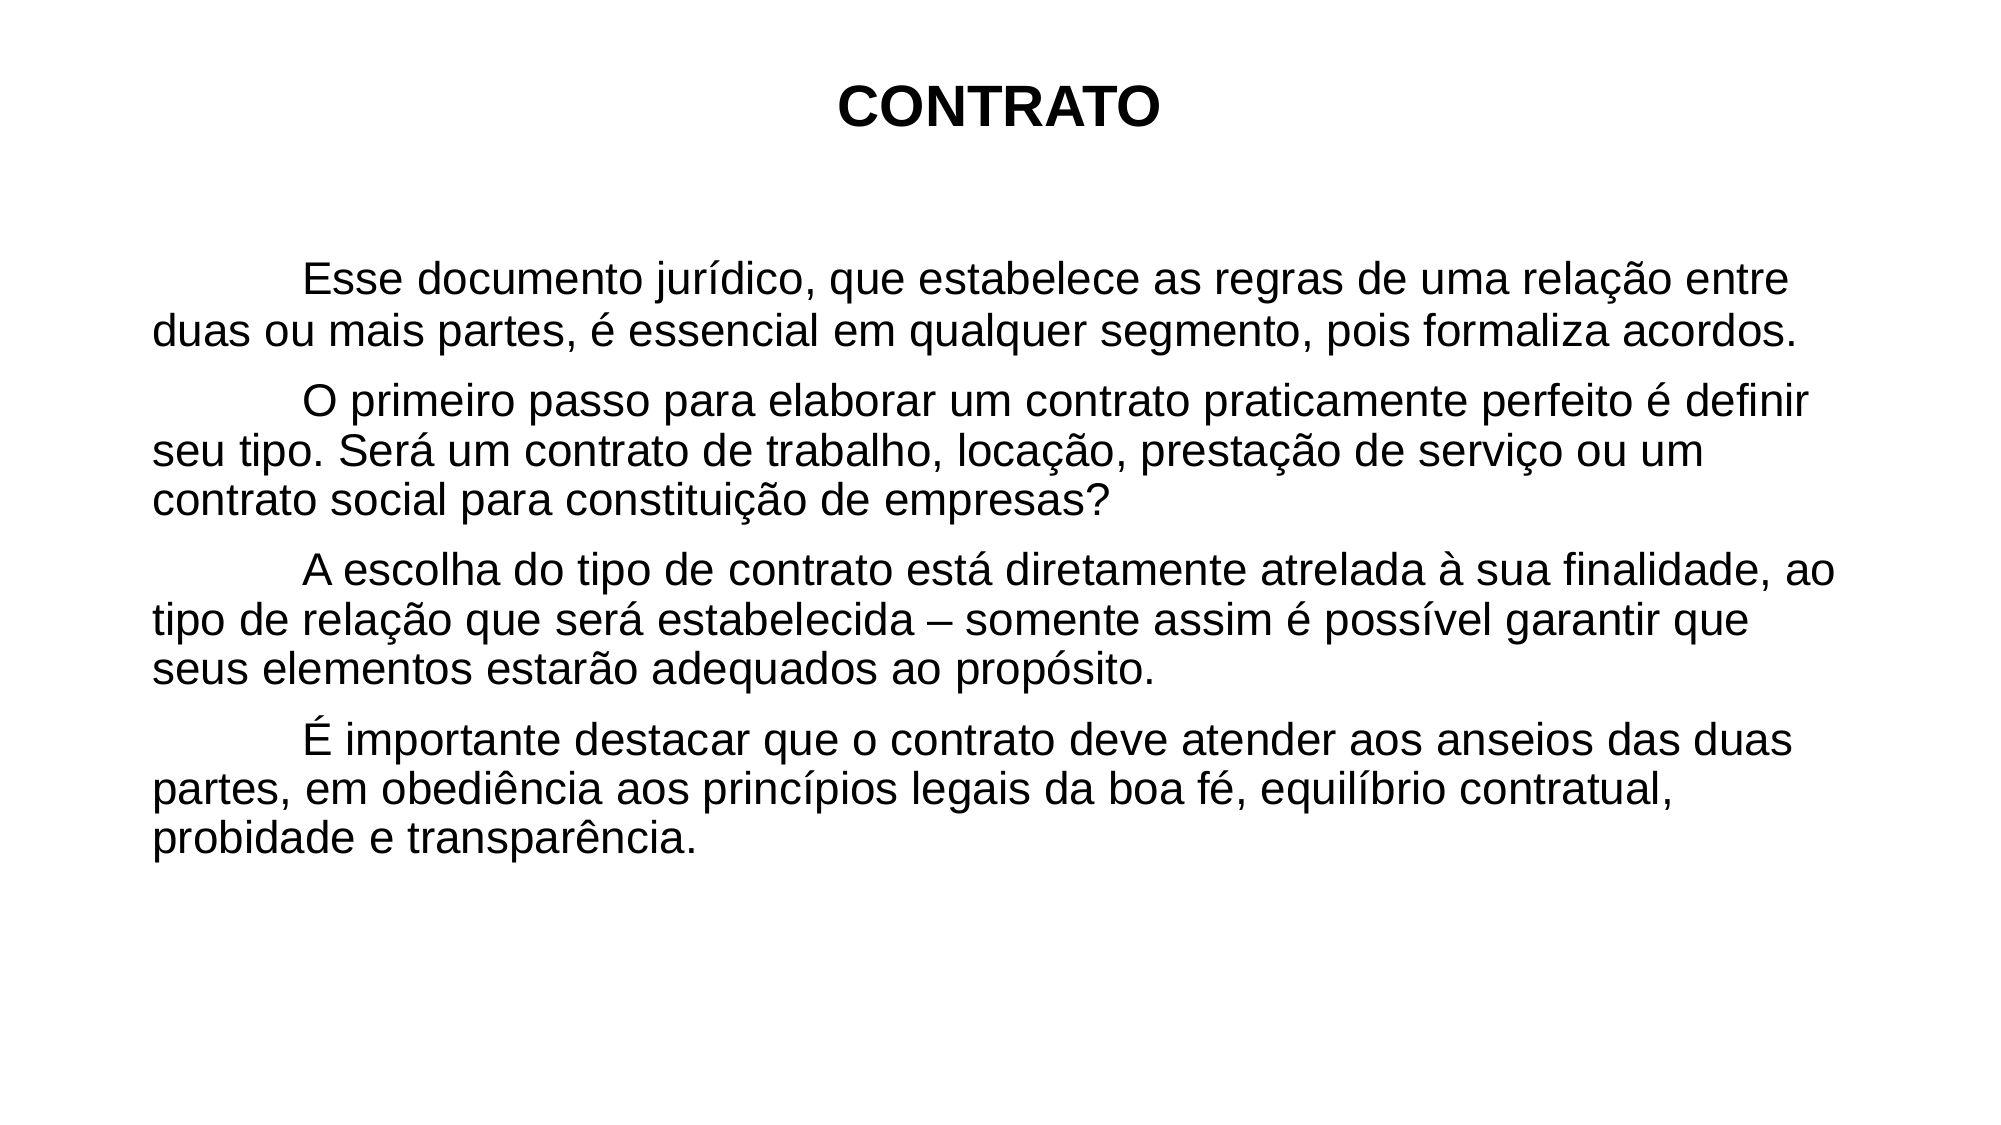

CONTRATO

	Esse documento jurídico, que estabelece as regras de uma relação entre duas ou mais partes, é essencial em qualquer segmento, pois formaliza acordos.
	O primeiro passo para elaborar um contrato praticamente perfeito é definir seu tipo. Será um contrato de trabalho, locação, prestação de serviço ou um contrato social para constituição de empresas?
	A escolha do tipo de contrato está diretamente atrelada à sua finalidade, ao tipo de relação que será estabelecida – somente assim é possível garantir que seus elementos estarão adequados ao propósito.
	É importante destacar que o contrato deve atender aos anseios das duas partes, em obediência aos princípios legais da boa fé, equilíbrio contratual, probidade e transparência.